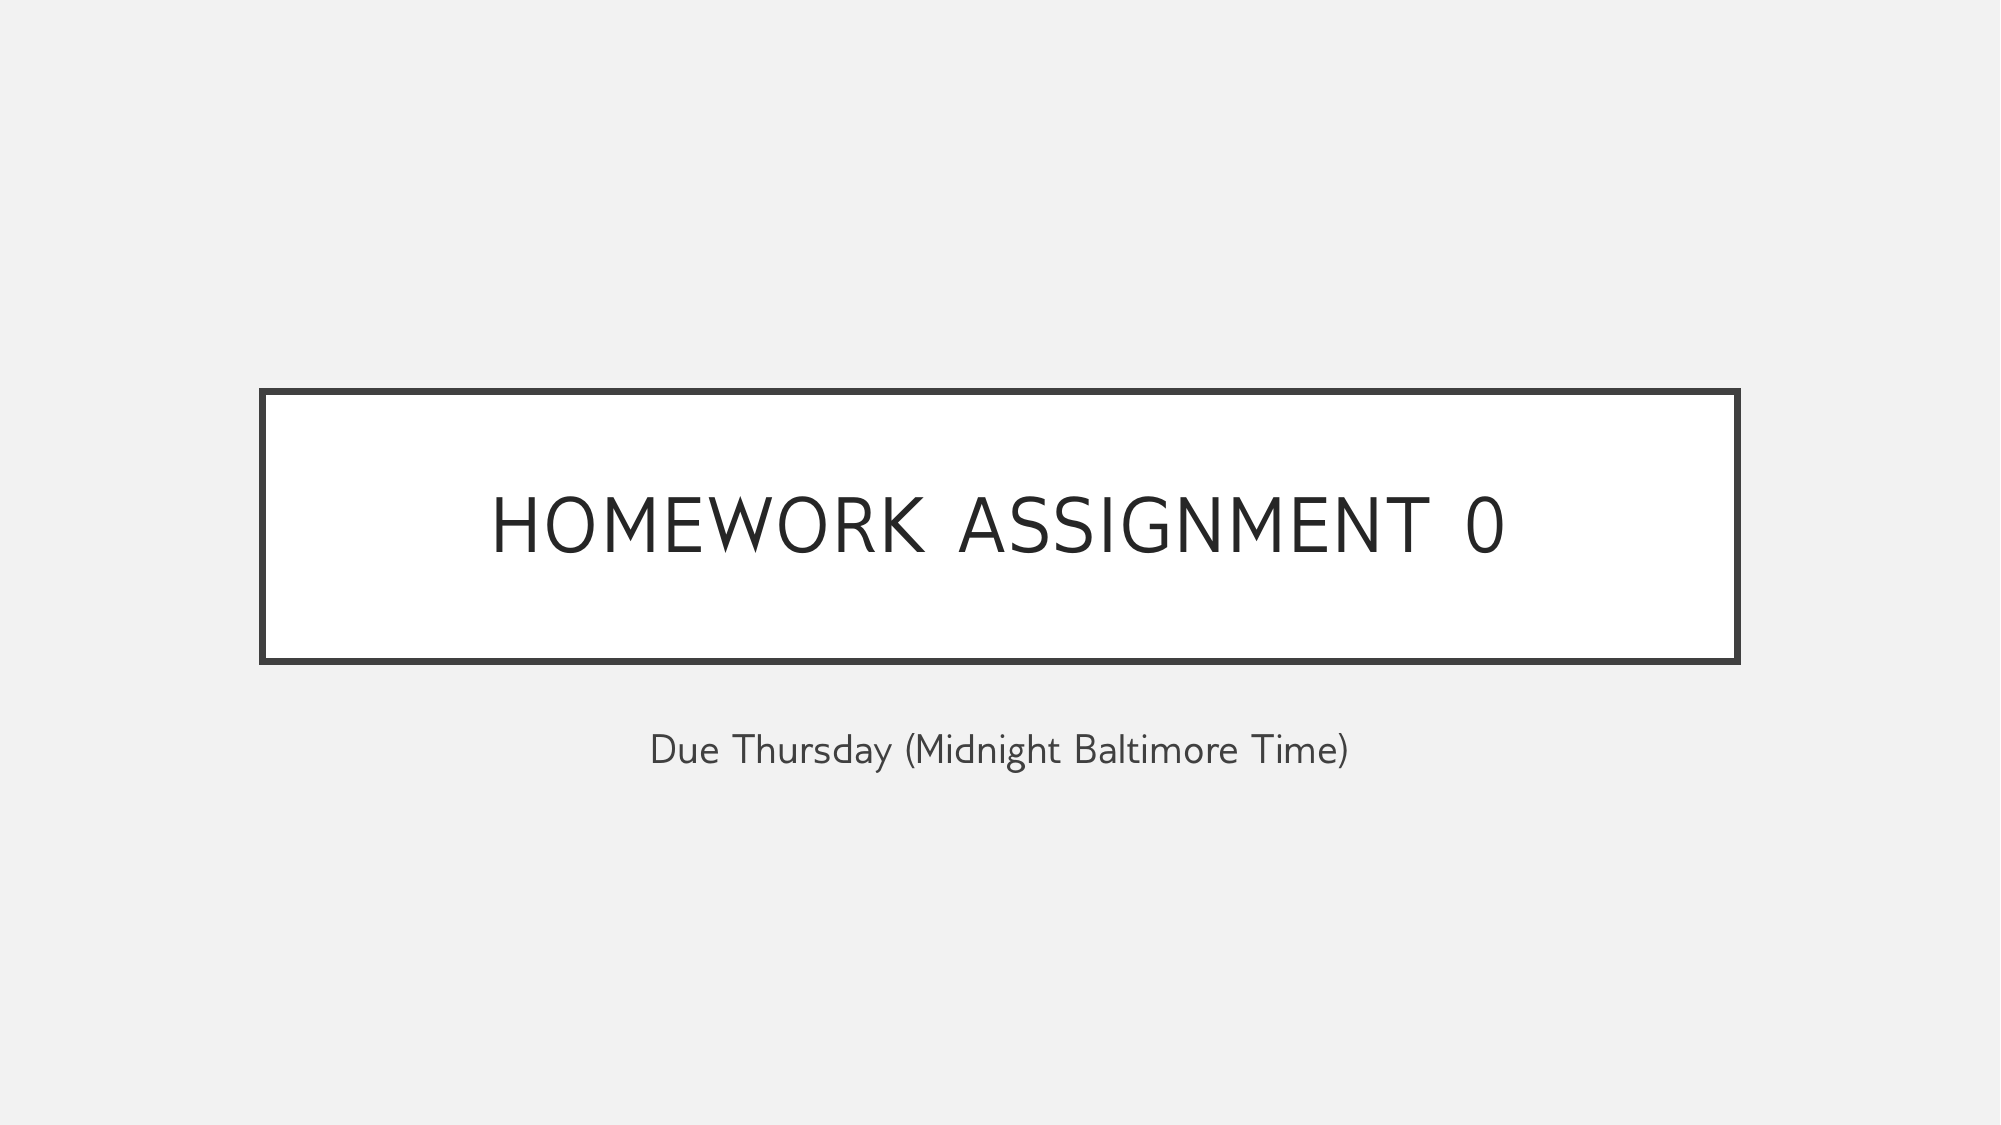

# Homework Assignment 0
Due Thursday (Midnight Baltimore Time)